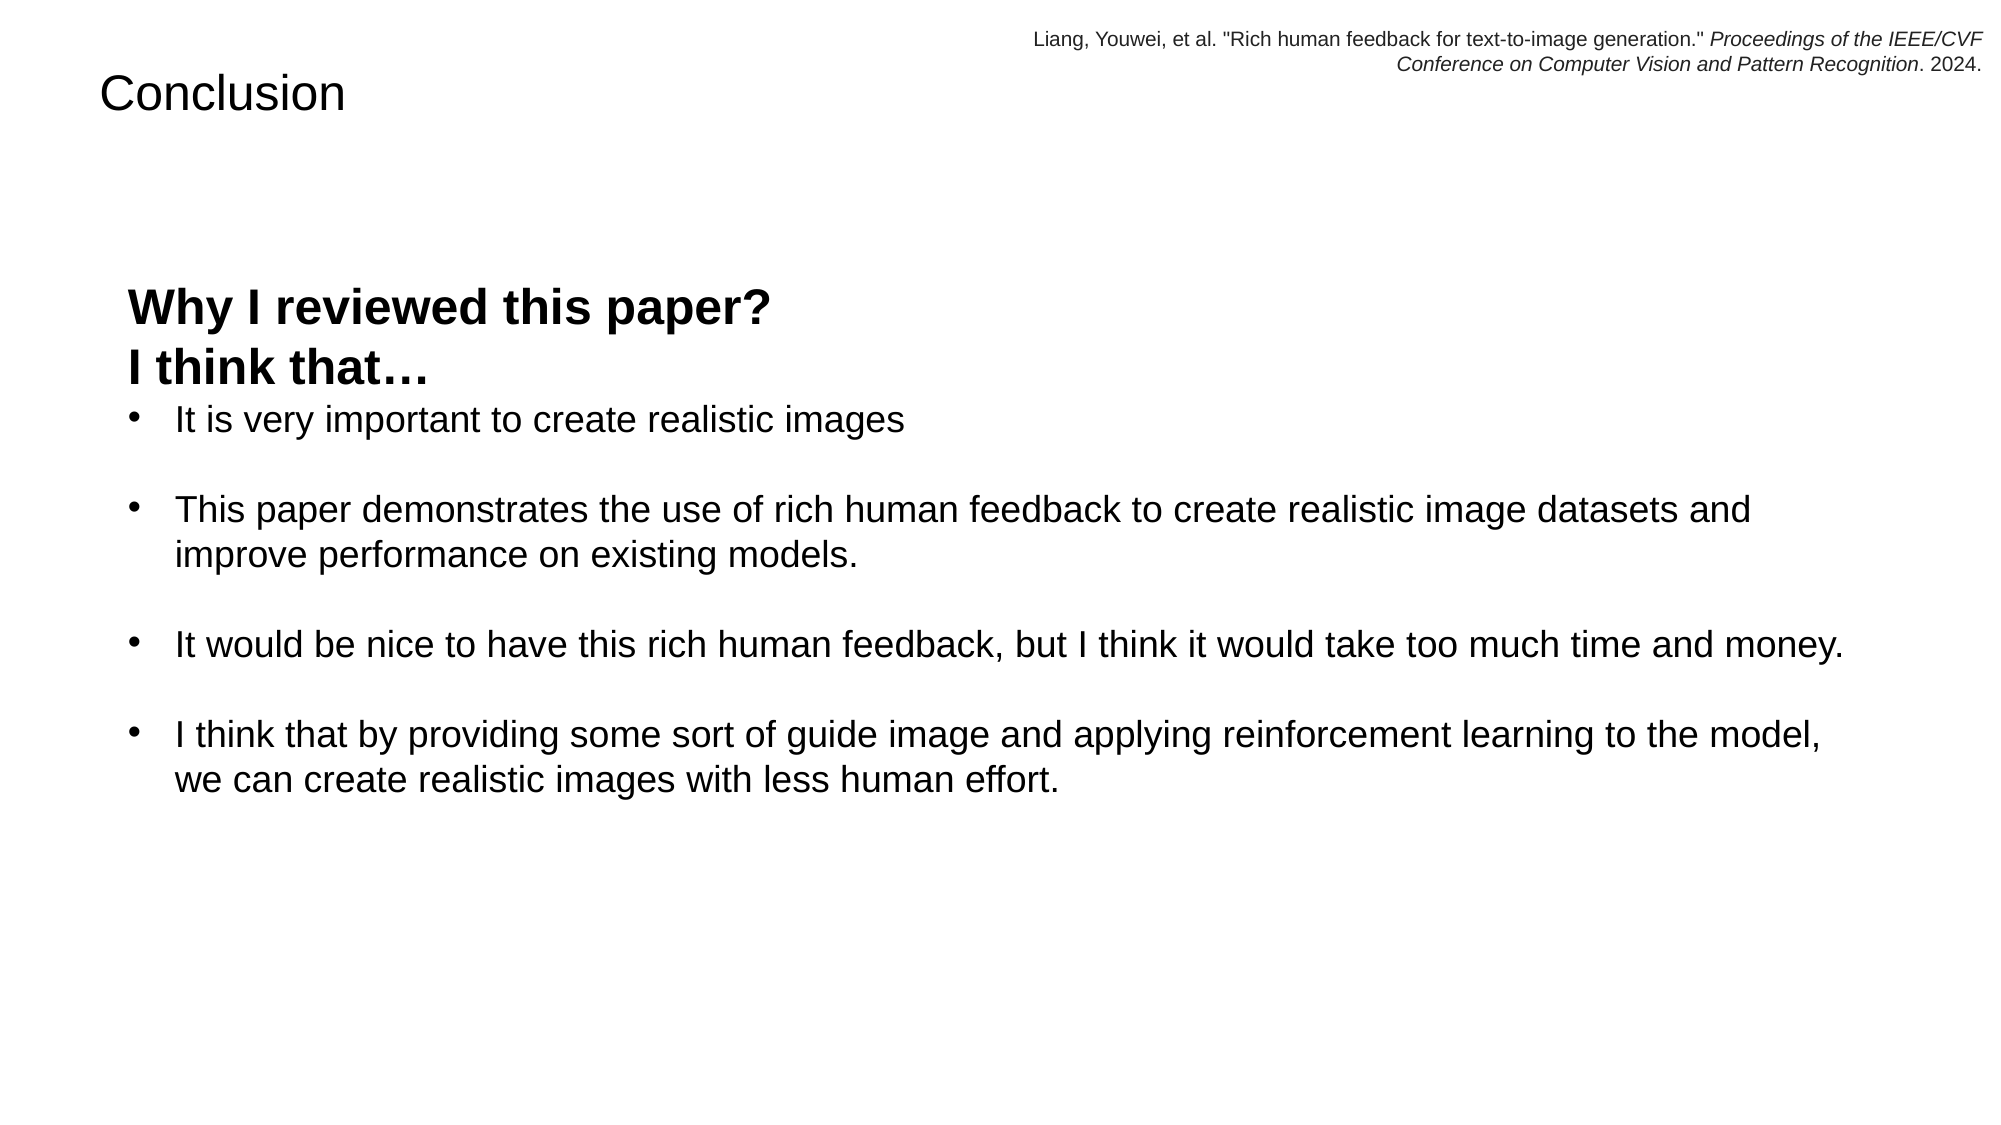

Liang, Youwei, et al. "Rich human feedback for text-to-image generation." Proceedings of the IEEE/CVF Conference on Computer Vision and Pattern Recognition. 2024.
Conclusion
Why I reviewed this paper?
I think that…
It is very important to create realistic images

This paper demonstrates the use of rich human feedback to create realistic image datasets and improve performance on existing models.

It would be nice to have this rich human feedback, but I think it would take too much time and money.

I think that by providing some sort of guide image and applying reinforcement learning to the model, we can create realistic images with less human effort.